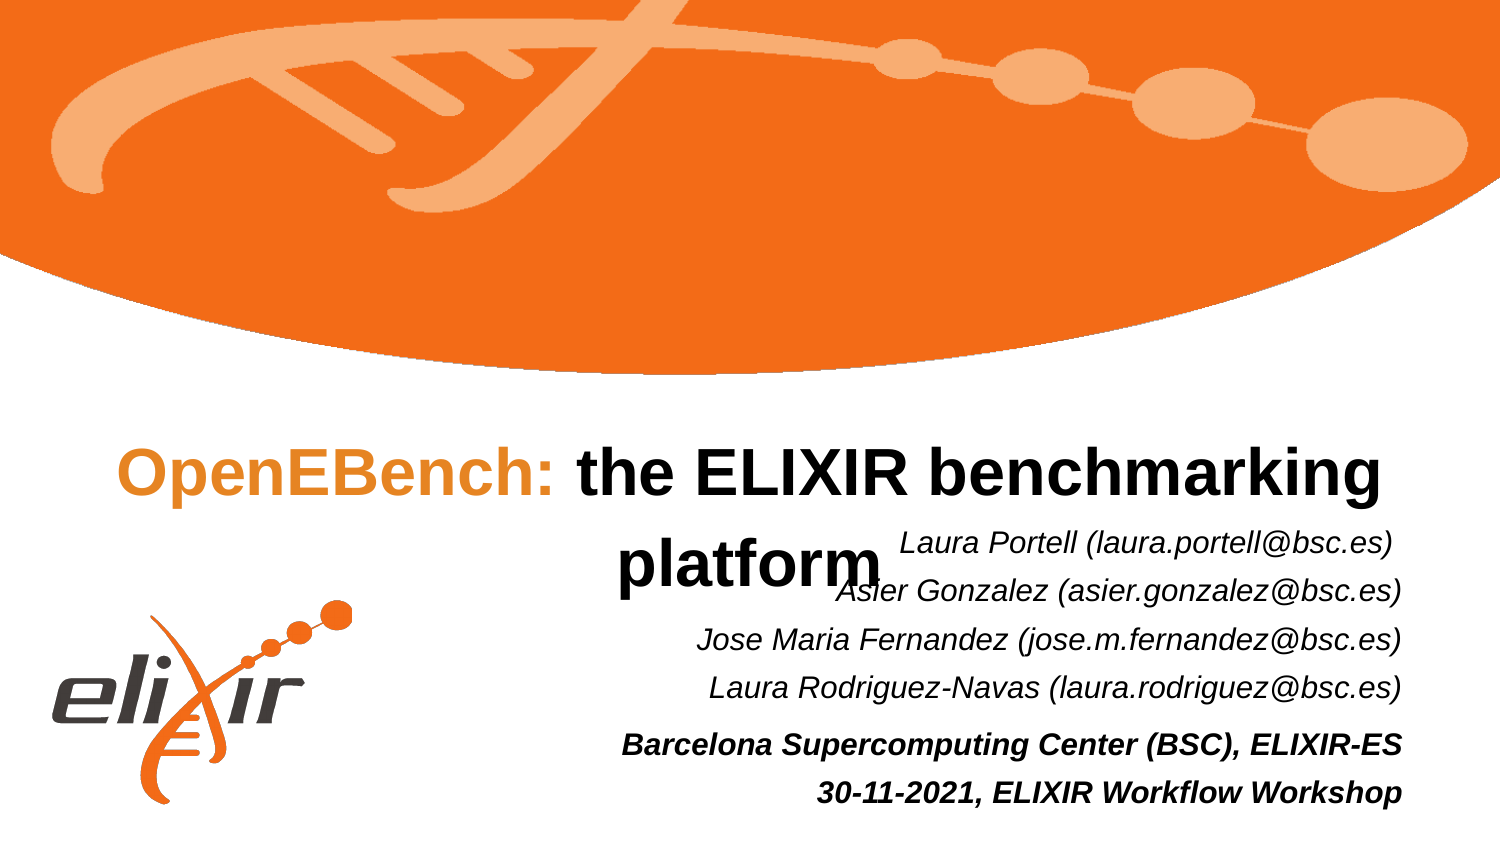

OpenEBench: the ELIXIR benchmarking platform

Laura Portell (laura.portell@bsc.es)
Asier Gonzalez (asier.gonzalez@bsc.es)
Jose Maria Fernandez (jose.m.fernandez@bsc.es)
Laura Rodriguez-Navas (laura.rodriguez@bsc.es)
Barcelona Supercomputing Center (BSC), ELIXIR-ES
30-11-2021, ELIXIR Workflow Workshop